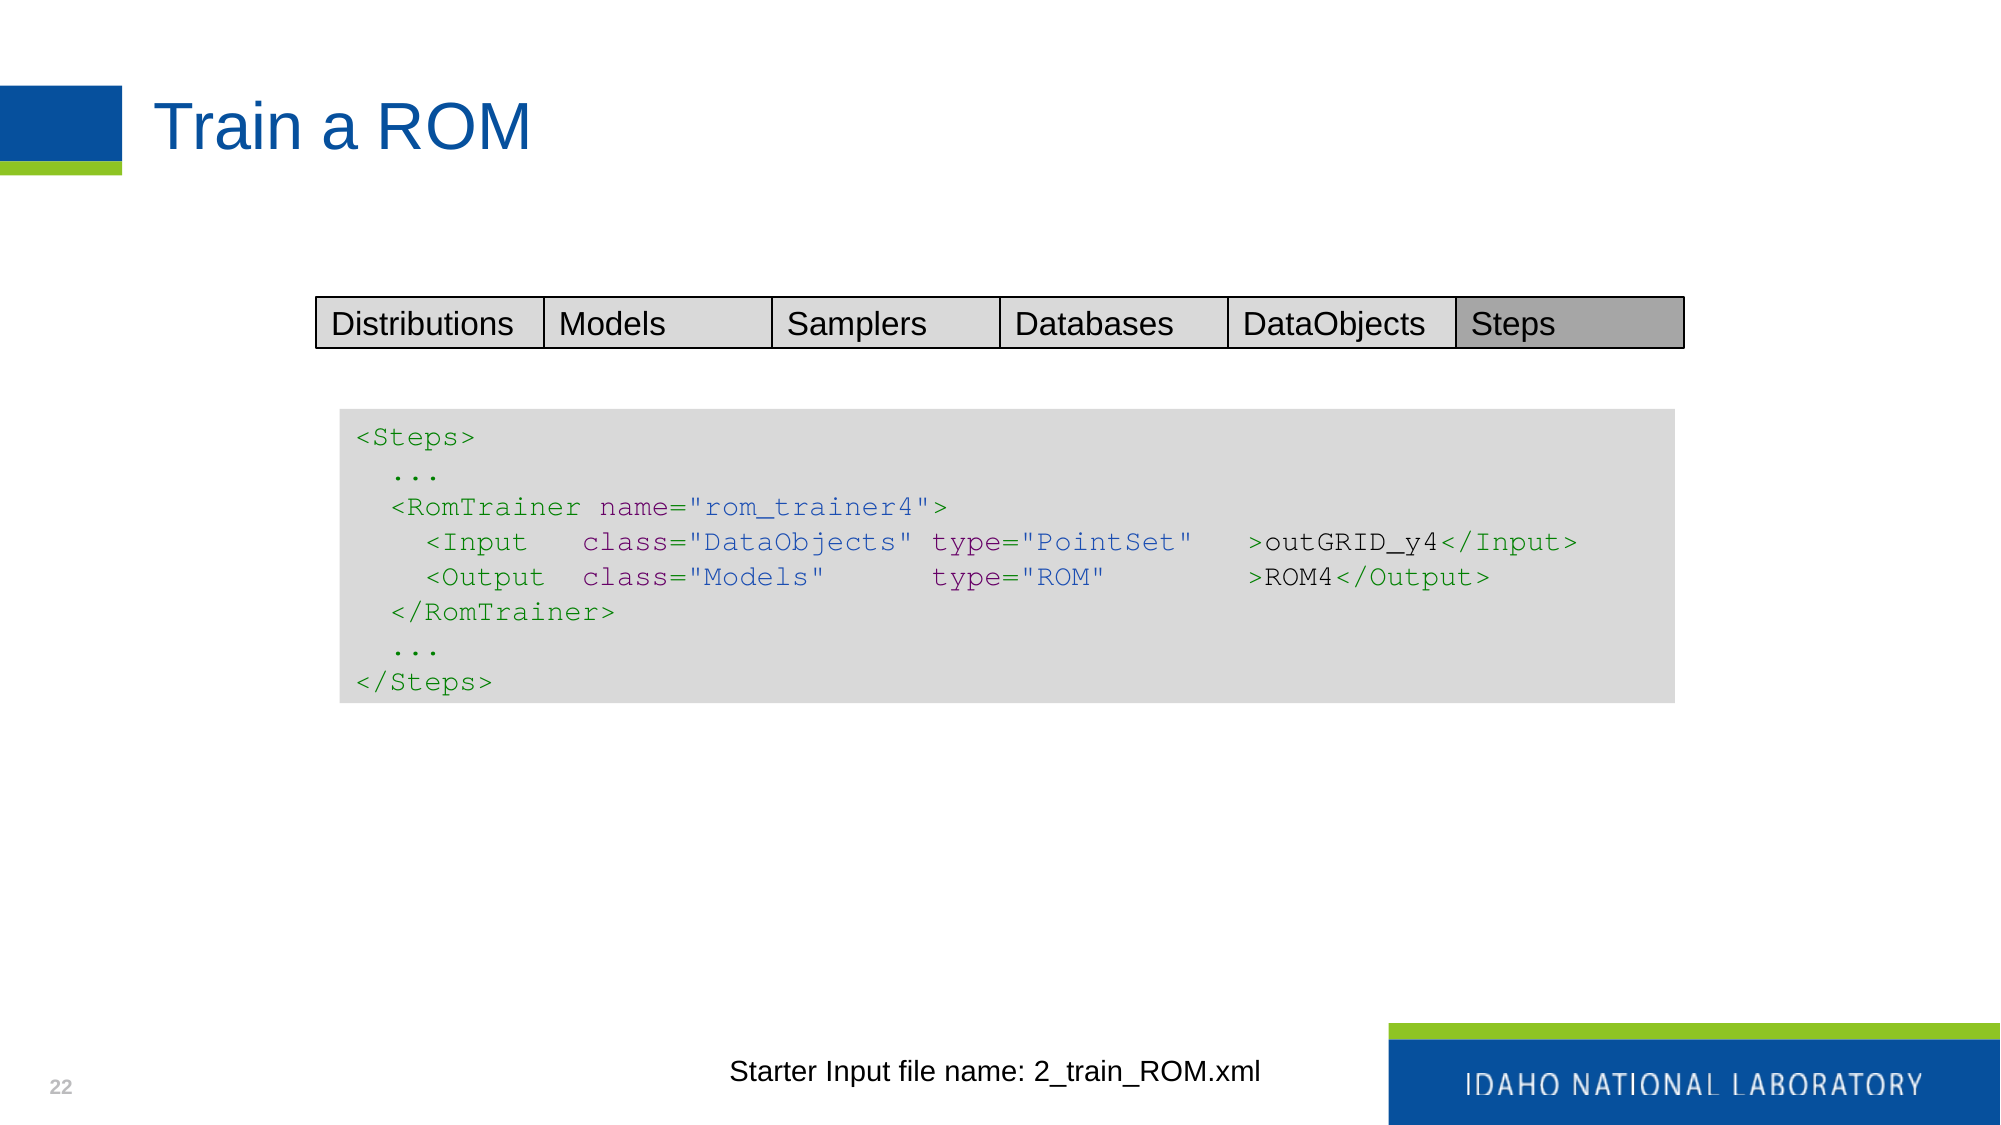

# Train a ROM
Steps
Distributions
Models
Samplers
Databases
DataObjects
<Steps>
  ...
  <RomTrainer name="rom_trainer4">
    <Input   class="DataObjects" type="PointSet"   >outGRID_y4</Input>
    <Output  class="Models"      type="ROM"        >ROM4</Output>
  </RomTrainer>
  ...
</Steps>
Starter Input file name: 2_train_ROM.xml
22